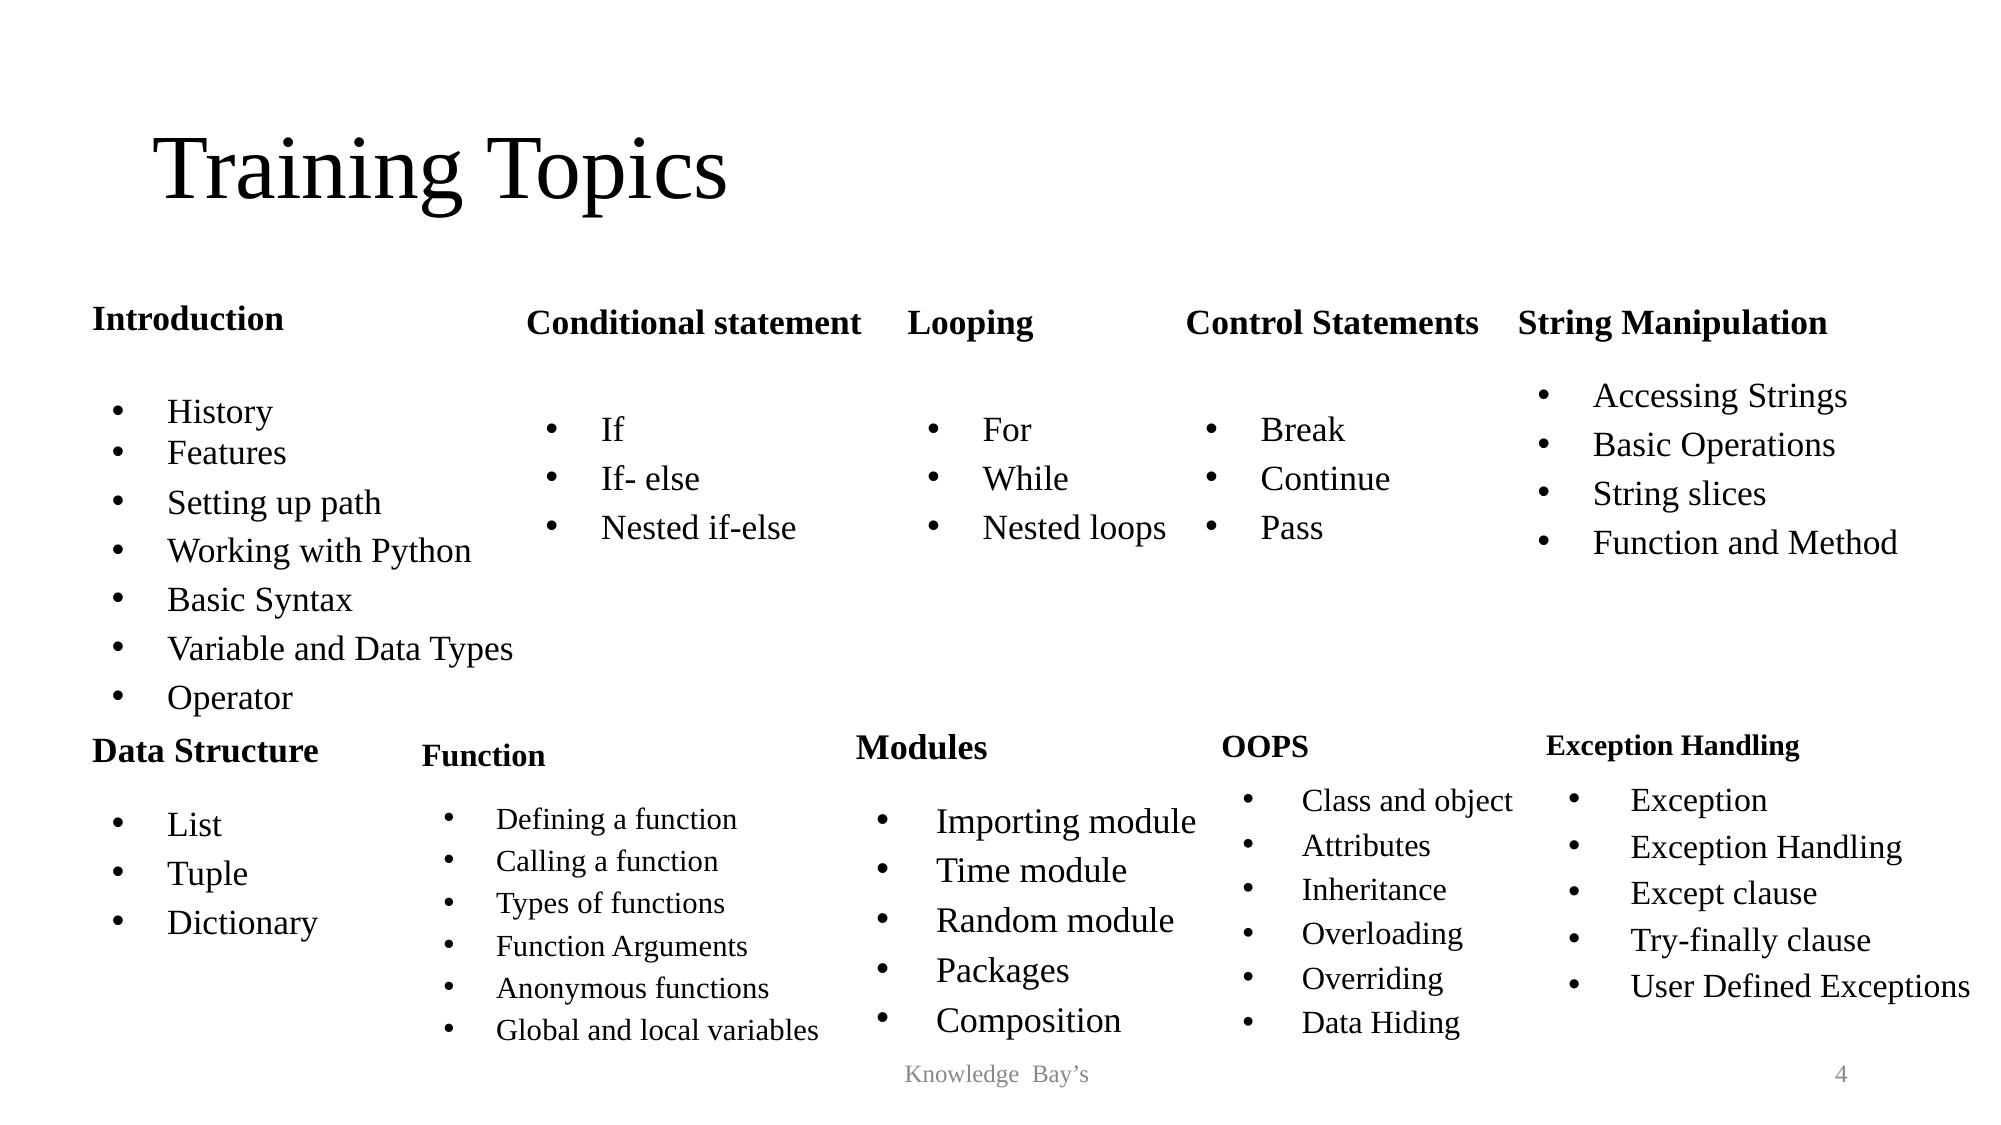

# Training Topics
Introduction
History
Features
Setting up path
Working with Python
Basic Syntax
Variable and Data Types
Operator
Conditional statement
If
If- else
Nested if-else
Looping
For
While
Nested loops
Control Statements
Break
Continue
Pass
String Manipulation
Accessing Strings
Basic Operations
String slices
Function and Method
Data Structure
List
Tuple
Dictionary
Modules
Importing module
Time module
Random module
Packages
Composition
OOPS
Class and object
Attributes
Inheritance
Overloading
Overriding
Data Hiding
Exception Handling
Exception
Exception Handling
Except clause
Try-finally clause
User Defined Exceptions
Function
Defining a function
Calling a function
Types of functions
Function Arguments
Anonymous functions
Global and local variables
Knowledge  Bay’s
4